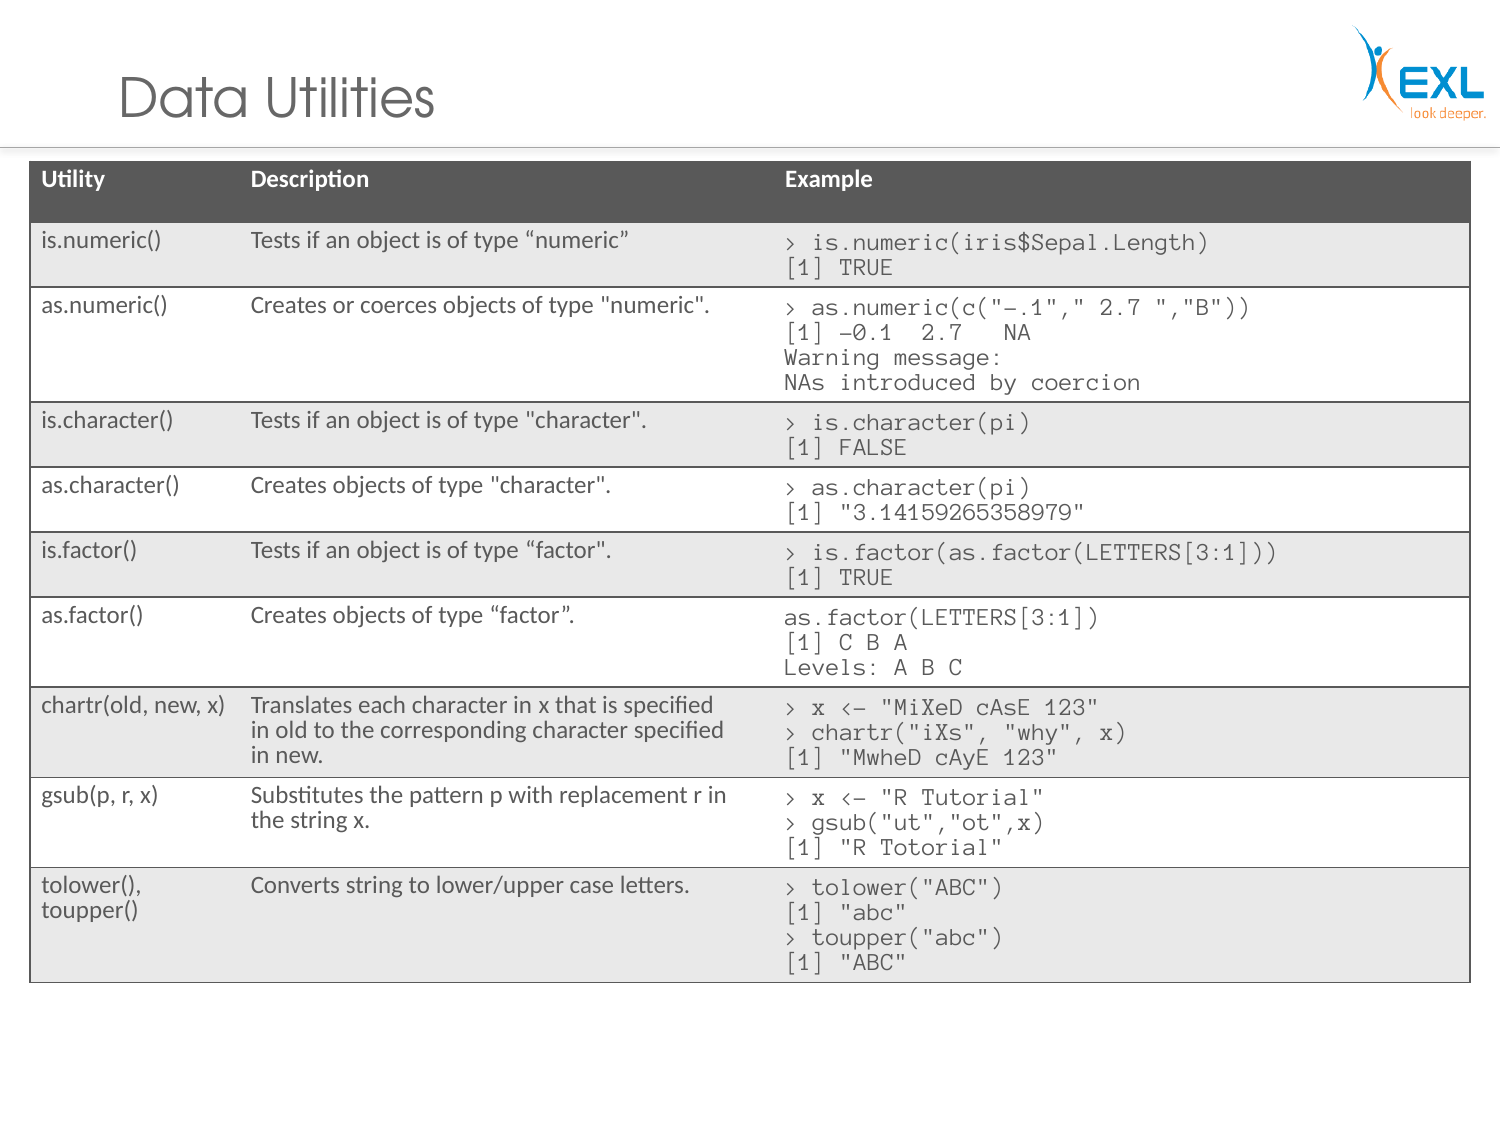

# Data Utilities
| Utility | Description | Example |
| --- | --- | --- |
| is.numeric() | Tests if an object is of type “numeric” | > is.numeric(iris$Sepal.Length) [1] TRUE |
| as.numeric() | Creates or coerces objects of type "numeric". | > as.numeric(c("-.1"," 2.7 ","B")) [1] -0.1 2.7 NA Warning message: NAs introduced by coercion |
| is.character() | Tests if an object is of type "character". | > is.character(pi) [1] FALSE |
| as.character() | Creates objects of type "character". | > as.character(pi) [1] "3.14159265358979" |
| is.factor() | Tests if an object is of type “factor". | > is.factor(as.factor(LETTERS[3:1])) [1] TRUE |
| as.factor() | Creates objects of type “factor”. | as.factor(LETTERS[3:1]) [1] C B A Levels: A B C |
| chartr(old, new, x) | Translates each character in x that is specified in old to the corresponding character specified in new. | > x <- "MiXeD cAsE 123" > chartr("iXs", "why", x) [1] "MwheD cAyE 123" |
| gsub(p, r, x) | Substitutes the pattern p with replacement r in the string x. | > x <- "R Tutorial" > gsub("ut","ot",x) [1] "R Totorial" |
| tolower(), toupper() | Converts string to lower/upper case letters. | > tolower("ABC") [1] "abc" > toupper("abc") [1] "ABC" |